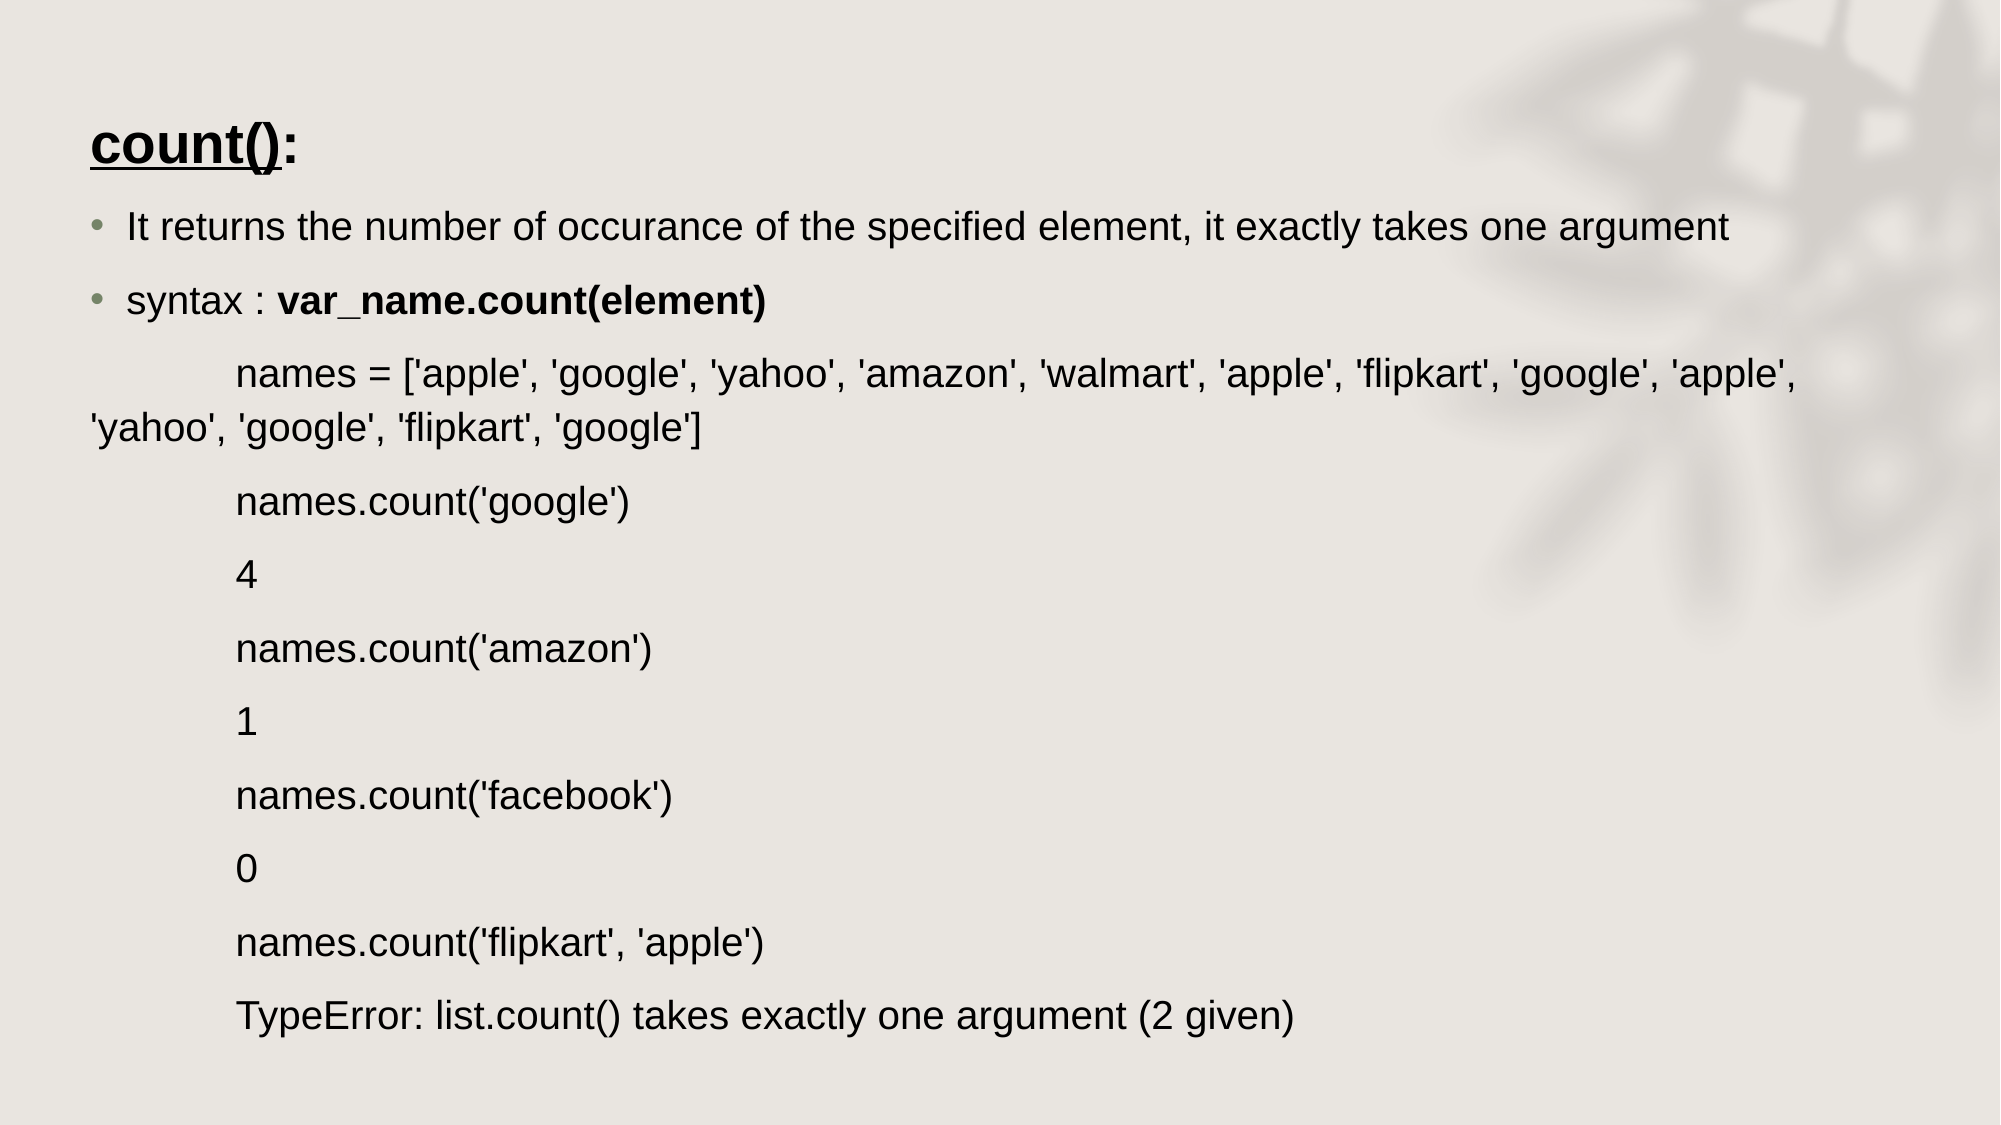

count():
It returns the number of occurance of the specified element, it exactly takes one argument
syntax : var_name.count(element)
	names = ['apple', 'google', 'yahoo', 'amazon', 'walmart', 'apple', 'flipkart', 'google', 'apple', 	'yahoo', 'google', 'flipkart', 'google']
	names.count('google')
	4
	names.count('amazon')
	1
	names.count('facebook')
	0
	names.count('flipkart', 'apple')
	TypeError: list.count() takes exactly one argument (2 given)